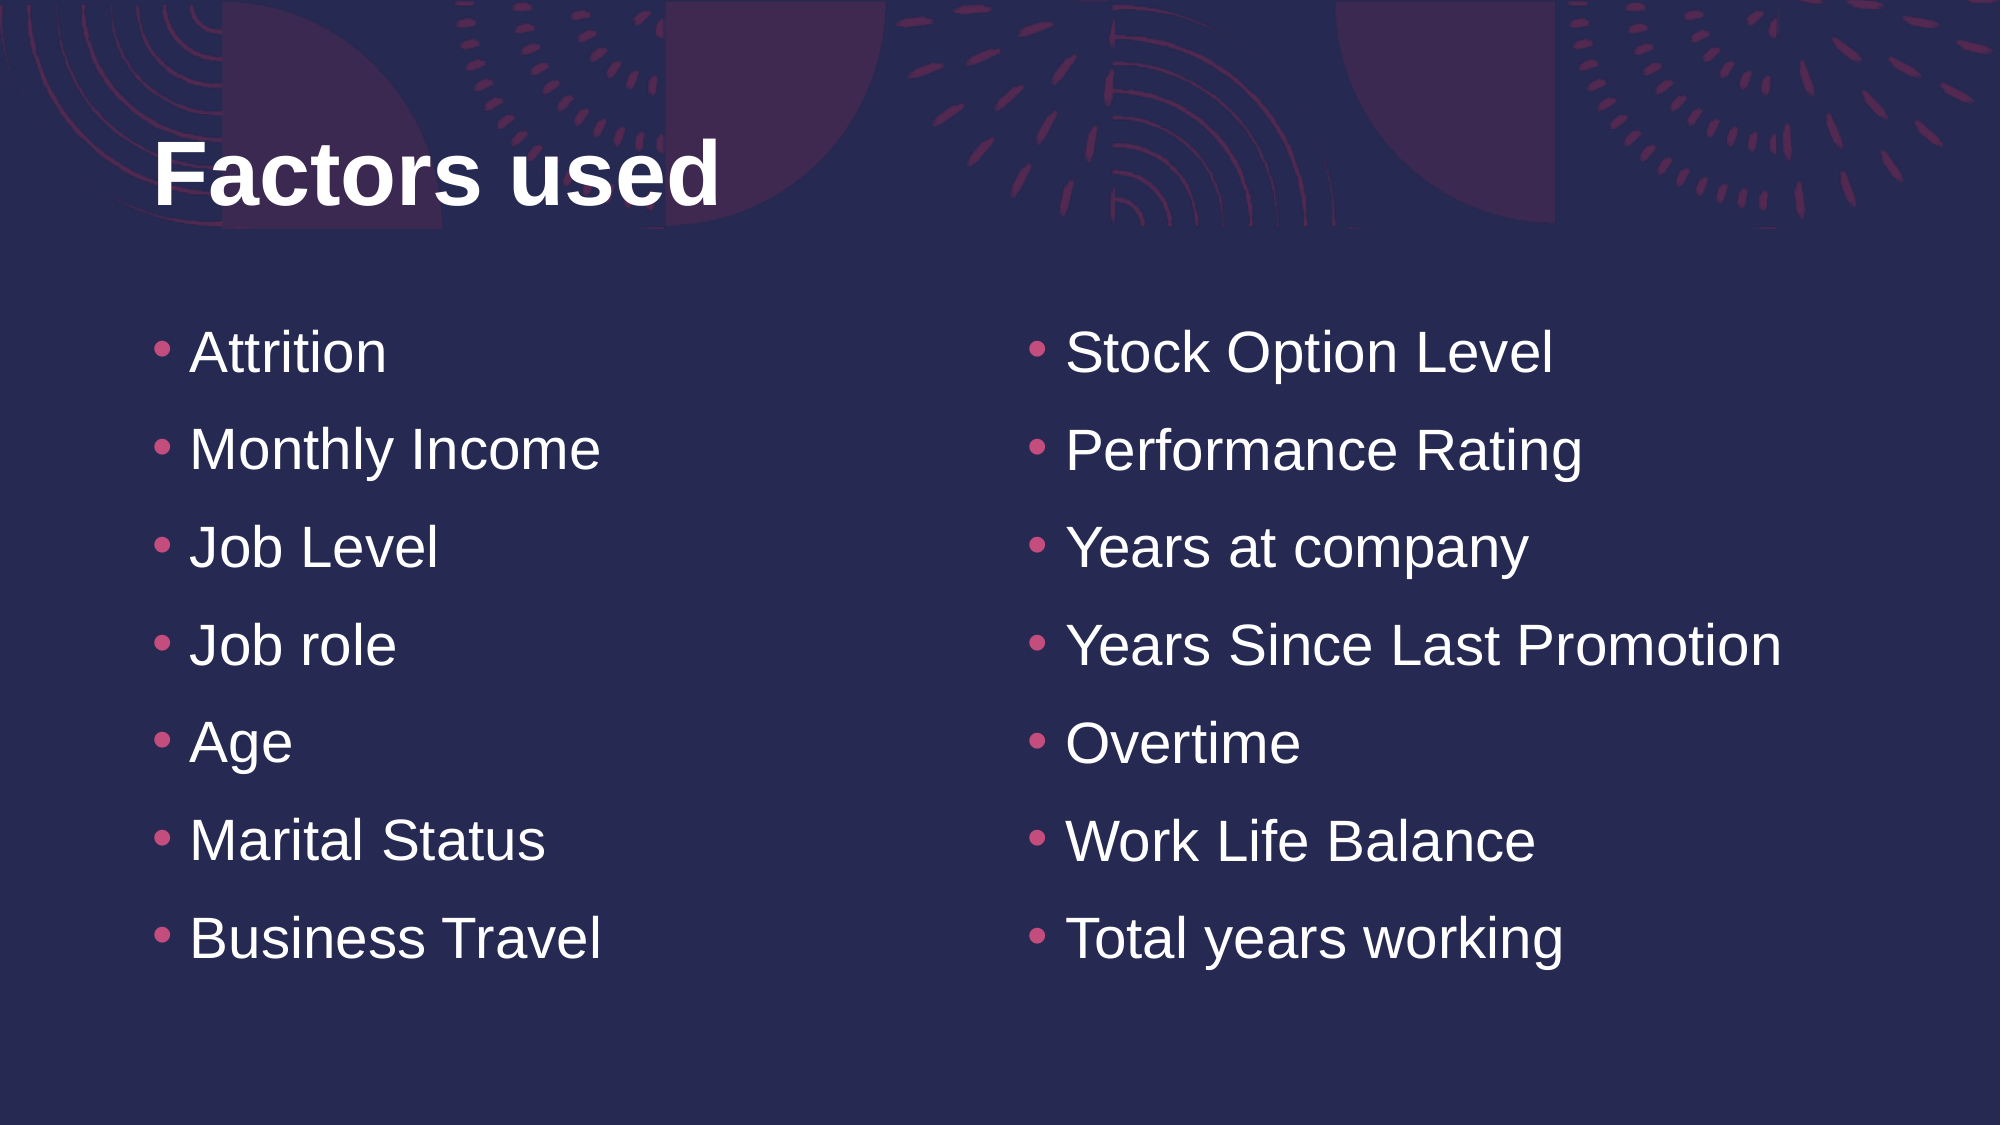

# Factors used
Attrition
Monthly Income
Job Level
Job role
Age
Marital Status
Business Travel
Stock Option Level
Performance Rating
Years at company
Years Since Last Promotion
Overtime
Work Life Balance
Total years working